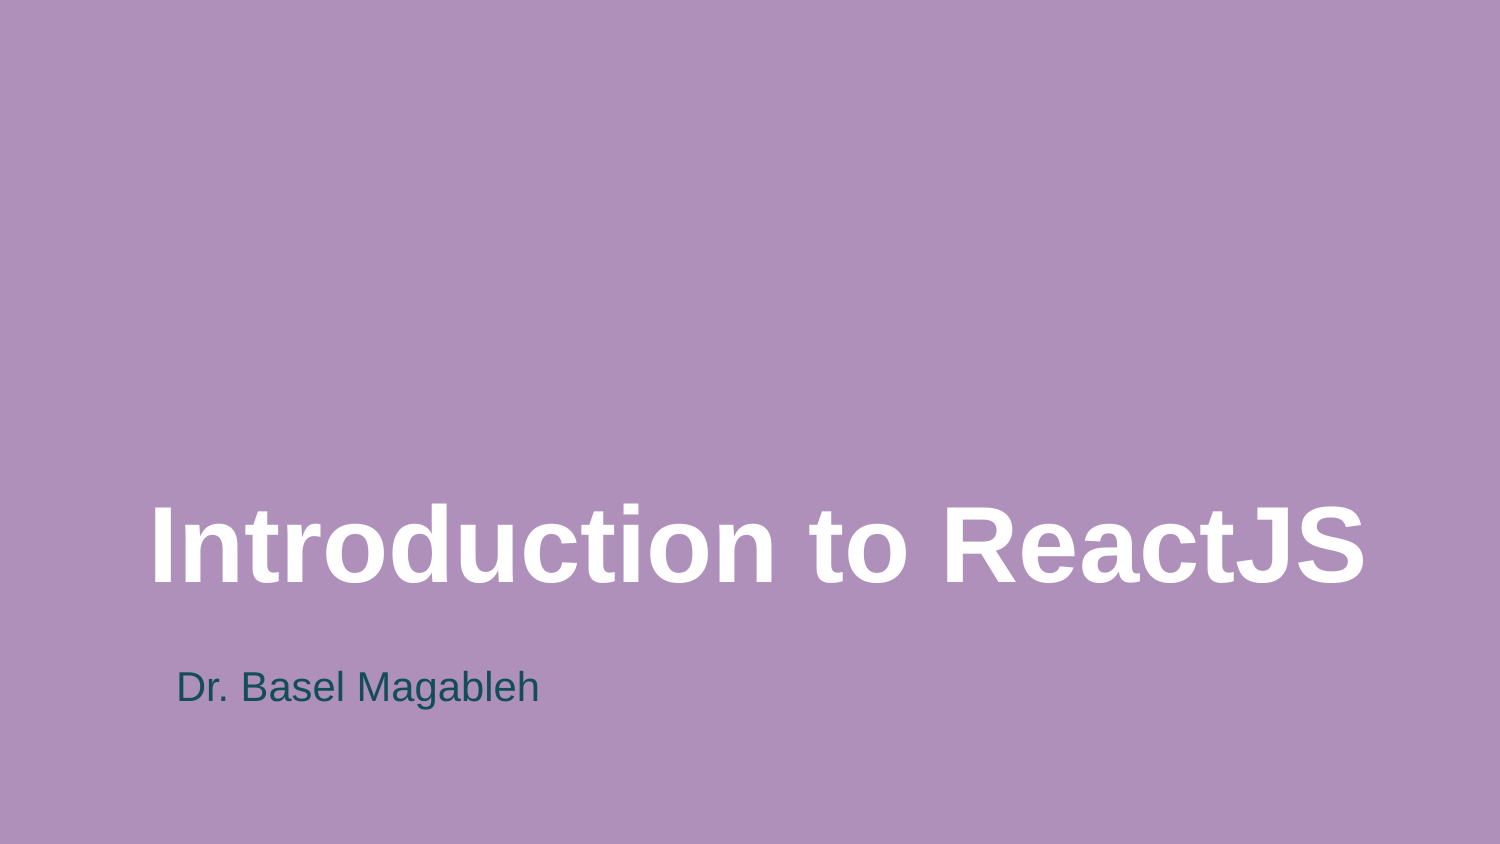

# Introduction to ReactJS

Dr. Basel Magableh